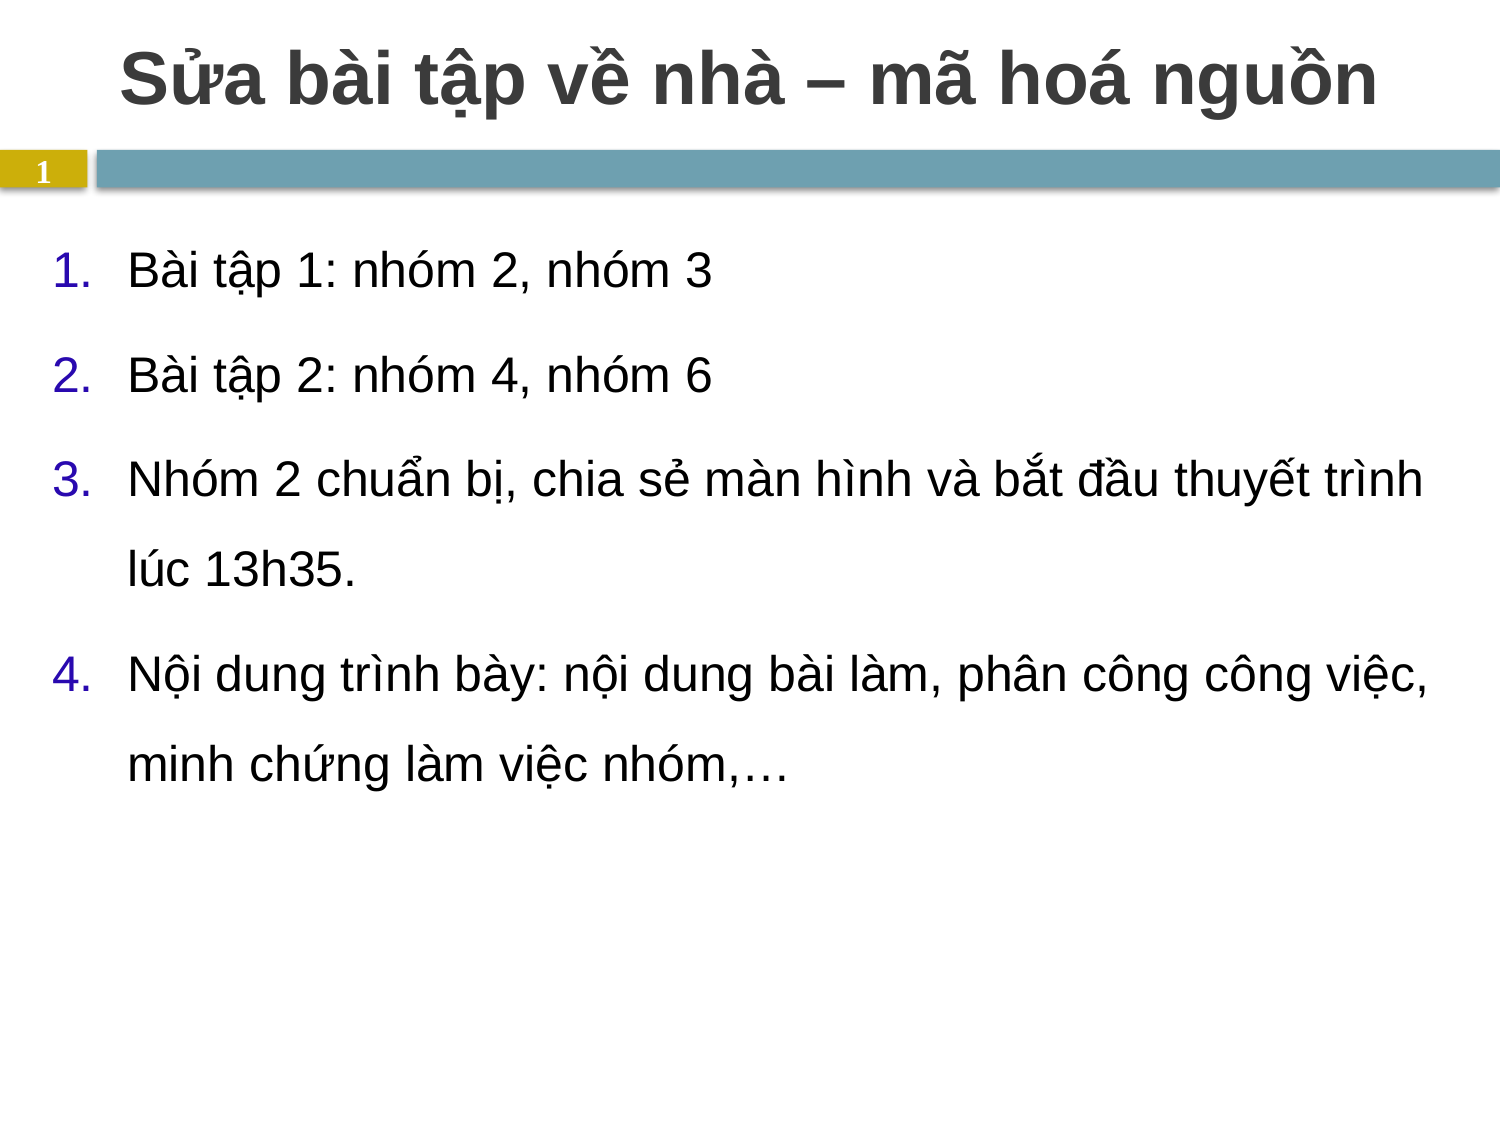

# Sửa bài tập về nhà – mã hoá nguồn
1
Bài tập 1: nhóm 2, nhóm 3
Bài tập 2: nhóm 4, nhóm 6
Nhóm 2 chuẩn bị, chia sẻ màn hình và bắt đầu thuyết trình lúc 13h35.
Nội dung trình bày: nội dung bài làm, phân công công việc, minh chứng làm việc nhóm,…